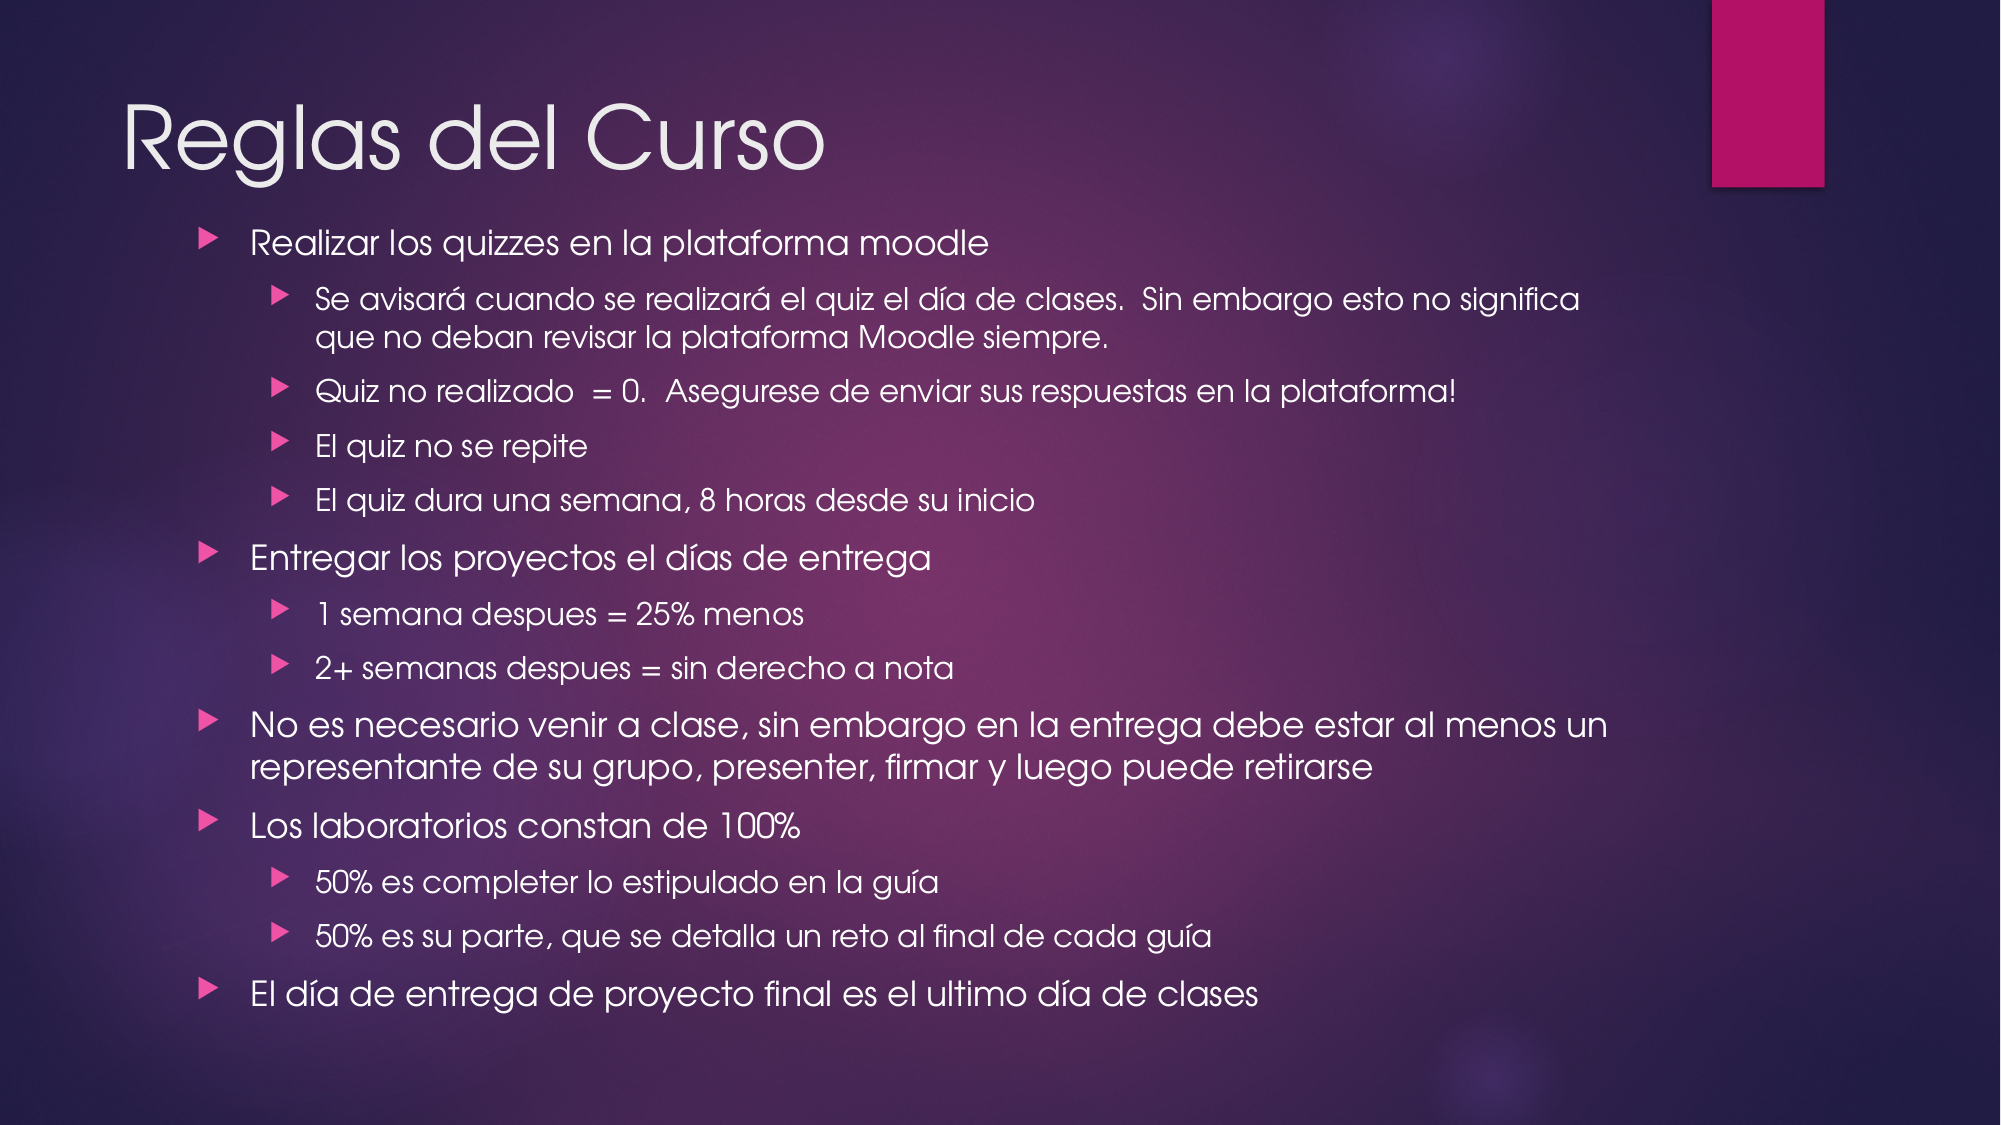

# Reglas del Curso
Realizar los quizzes en la plataforma moodle
Se avisará cuando se realizará el quiz el día de clases.  Sin embargo esto no significa que no deban revisar la plataforma Moodle siempre.
Quiz no realizado  = 0.  Asegurese de enviar sus respuestas en la plataforma!
El quiz no se repite
El quiz dura una semana, 8 horas desde su inicio
Entregar los proyectos el días de entrega
1 semana despues = 25% menos
2+ semanas despues = sin derecho a nota
No es necesario venir a clase, sin embargo en la entrega debe estar al menos un representante de su grupo, presenter, firmar y luego puede retirarse
Los laboratorios constan de 100%
50% es completer lo estipulado en la guía
50% es su parte, que se detalla un reto al final de cada guía
El día de entrega de proyecto final es el ultimo día de clases